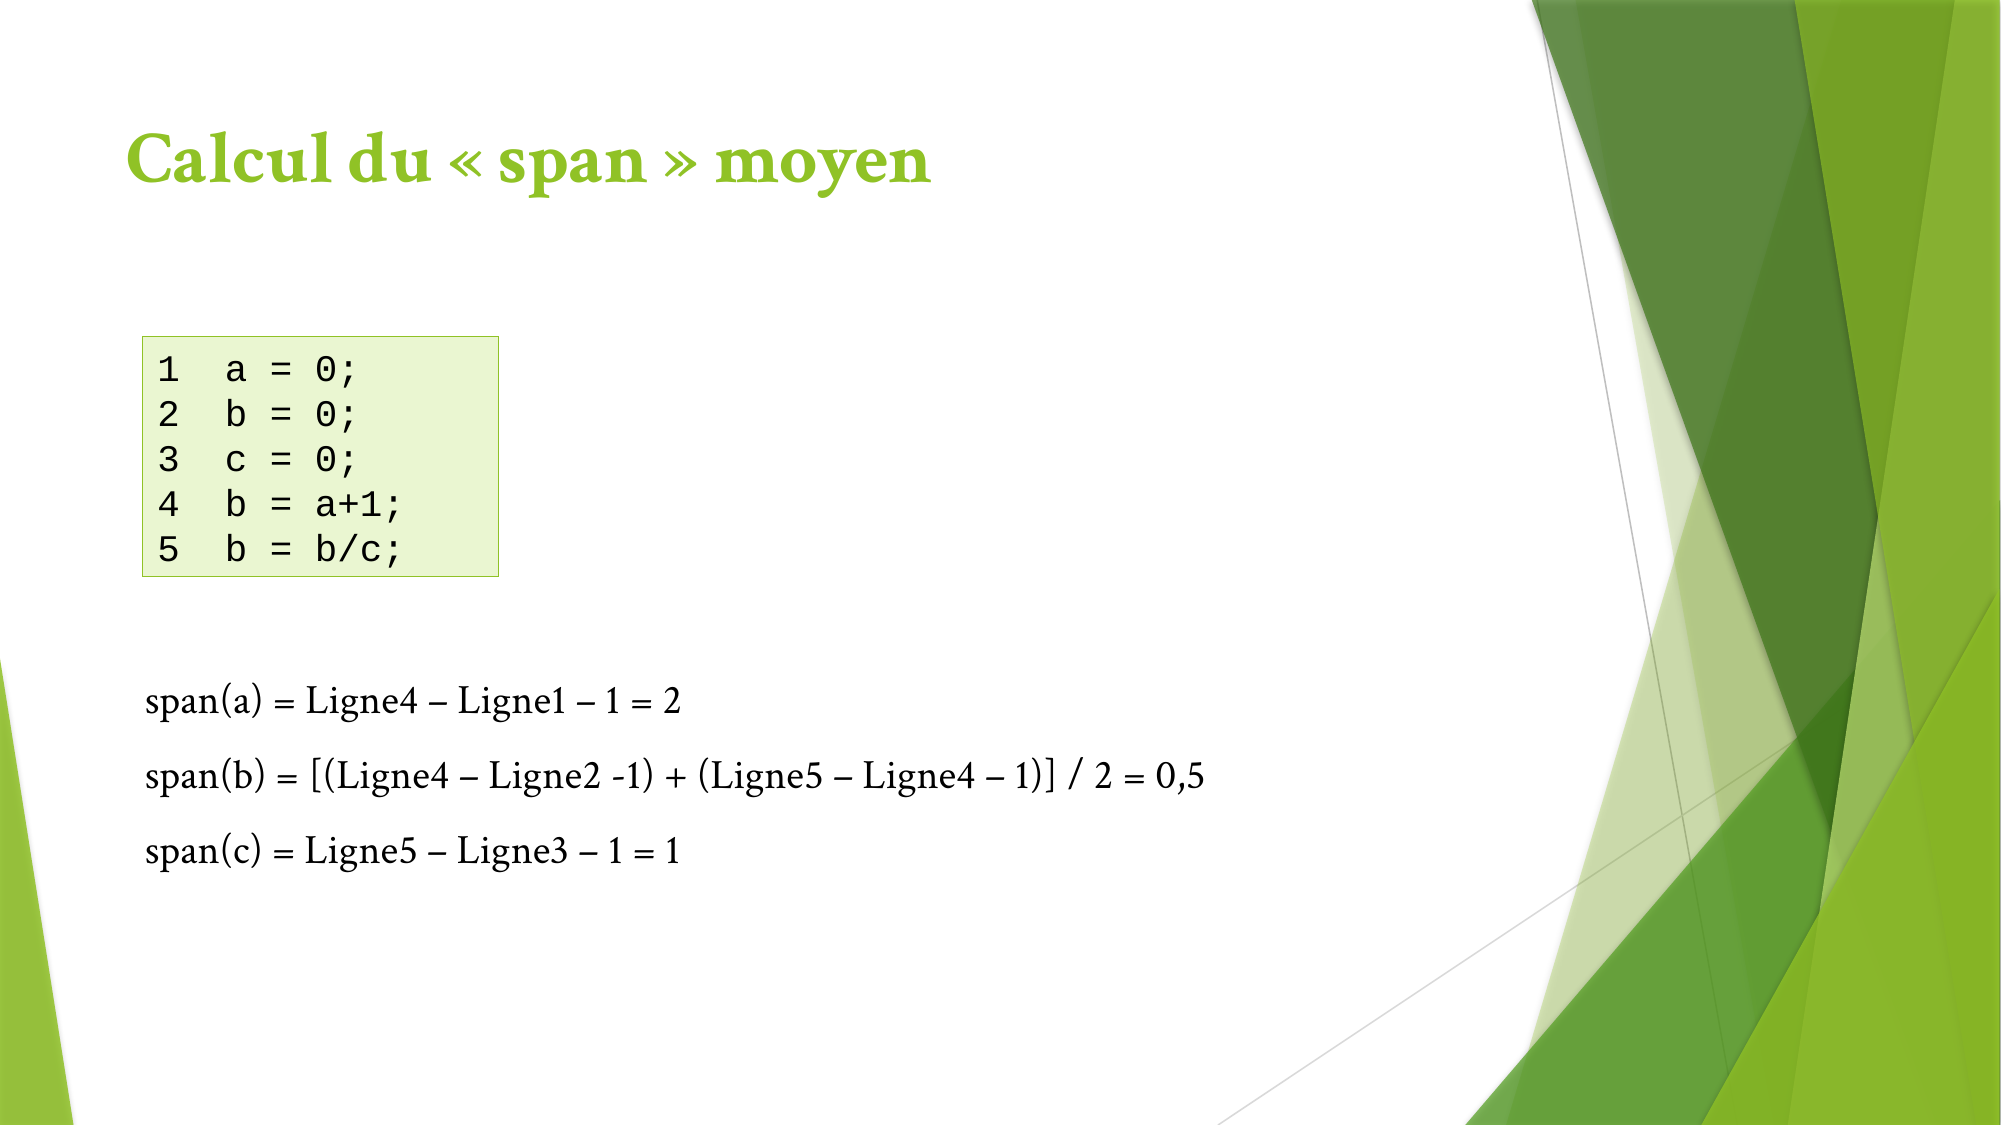

# Calcul du « span » moyen
1  a = 0;
2  b = 0;
3  c = 0;
4  b = a+1;
5  b = b/c;
span(a) = Ligne4 – Ligne1 – 1 = 2
span(b) = [(Ligne4 – Ligne2 -1) + (Ligne5 – Ligne4 – 1)] / 2 = 0,5
span(c) = Ligne5 – Ligne3 – 1 = 1